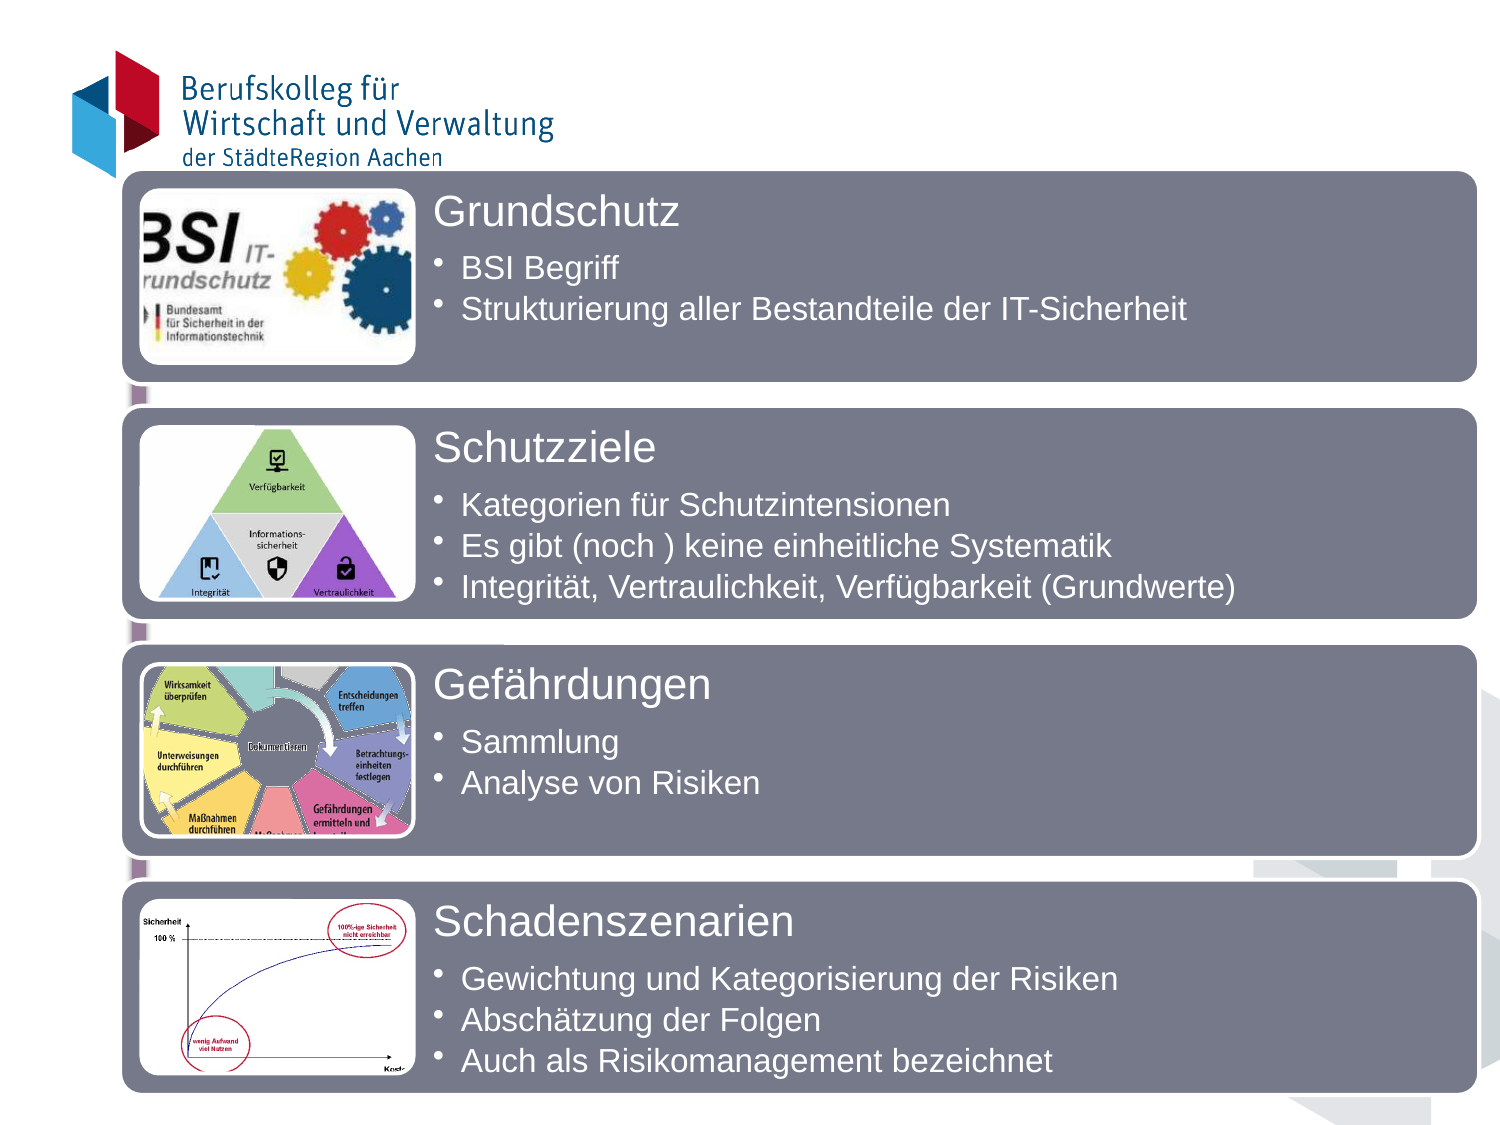

Grundschutz
BSI Begriff
Strukturierung aller Bestandteile der IT-Sicherheit
Schutzziele
Kategorien für Schutzintensionen
Es gibt (noch ) keine einheitliche Systematik
Integrität, Vertraulichkeit, Verfügbarkeit (Grundwerte)
Gefährdungen
Sammlung
Analyse von Risiken
Schadenszenarien
Gewichtung und Kategorisierung der Risiken
Abschätzung der Folgen
Auch als Risikomanagement bezeichnet

BWV Aachen | J.Kerber | 07.07.2017